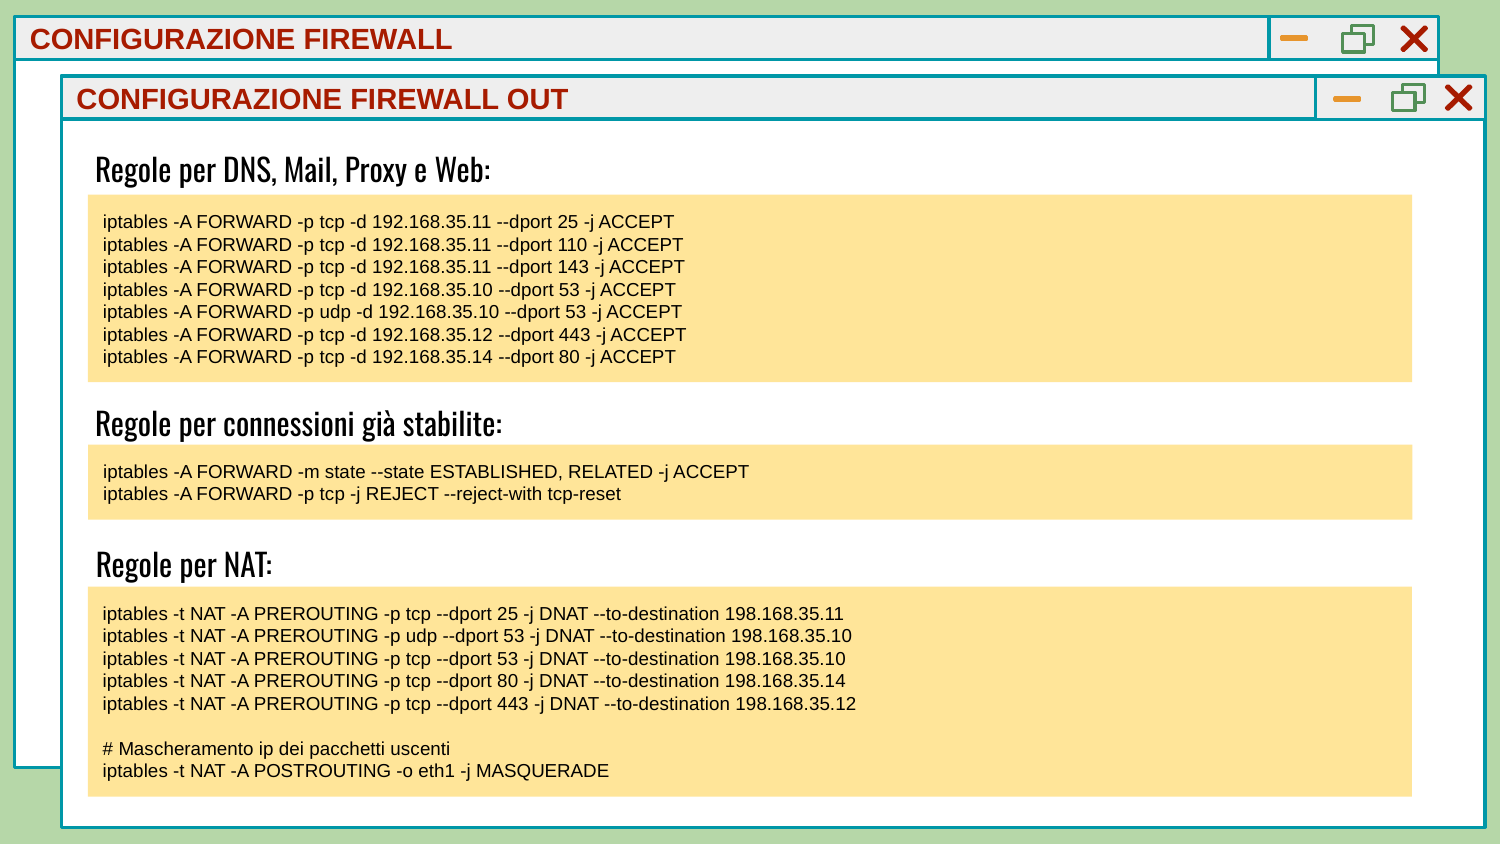

CONFIGURAZIONE FIREWALL

CONFIGURAZIONE FIREWALL OUT

Regole per DNS, Mail, Proxy e Web:
iptables -A FORWARD -p tcp -d 192.168.35.11 --dport 25 -j ACCEPT
iptables -A FORWARD -p tcp -d 192.168.35.11 --dport 110 -j ACCEPT
iptables -A FORWARD -p tcp -d 192.168.35.11 --dport 143 -j ACCEPT
iptables -A FORWARD -p tcp -d 192.168.35.10 --dport 53 -j ACCEPT
iptables -A FORWARD -p udp -d 192.168.35.10 --dport 53 -j ACCEPT
iptables -A FORWARD -p tcp -d 192.168.35.12 --dport 443 -j ACCEPT
iptables -A FORWARD -p tcp -d 192.168.35.14 --dport 80 -j ACCEPT
Regole per connessioni già stabilite:

iptables -A FORWARD -m state --state ESTABLISHED, RELATED -j ACCEPT
iptables -A FORWARD -p tcp -j REJECT --reject-with tcp-reset
Regole per NAT:
iptables -t NAT -A PREROUTING -p tcp --dport 25 -j DNAT --to-destination 198.168.35.11
iptables -t NAT -A PREROUTING -p udp --dport 53 -j DNAT --to-destination 198.168.35.10
iptables -t NAT -A PREROUTING -p tcp --dport 53 -j DNAT --to-destination 198.168.35.10
iptables -t NAT -A PREROUTING -p tcp --dport 80 -j DNAT --to-destination 198.168.35.14
iptables -t NAT -A PREROUTING -p tcp --dport 443 -j DNAT --to-destination 198.168.35.12

# Mascheramento ip dei pacchetti uscenti
iptables -t NAT -A POSTROUTING -o eth1 -j MASQUERADE